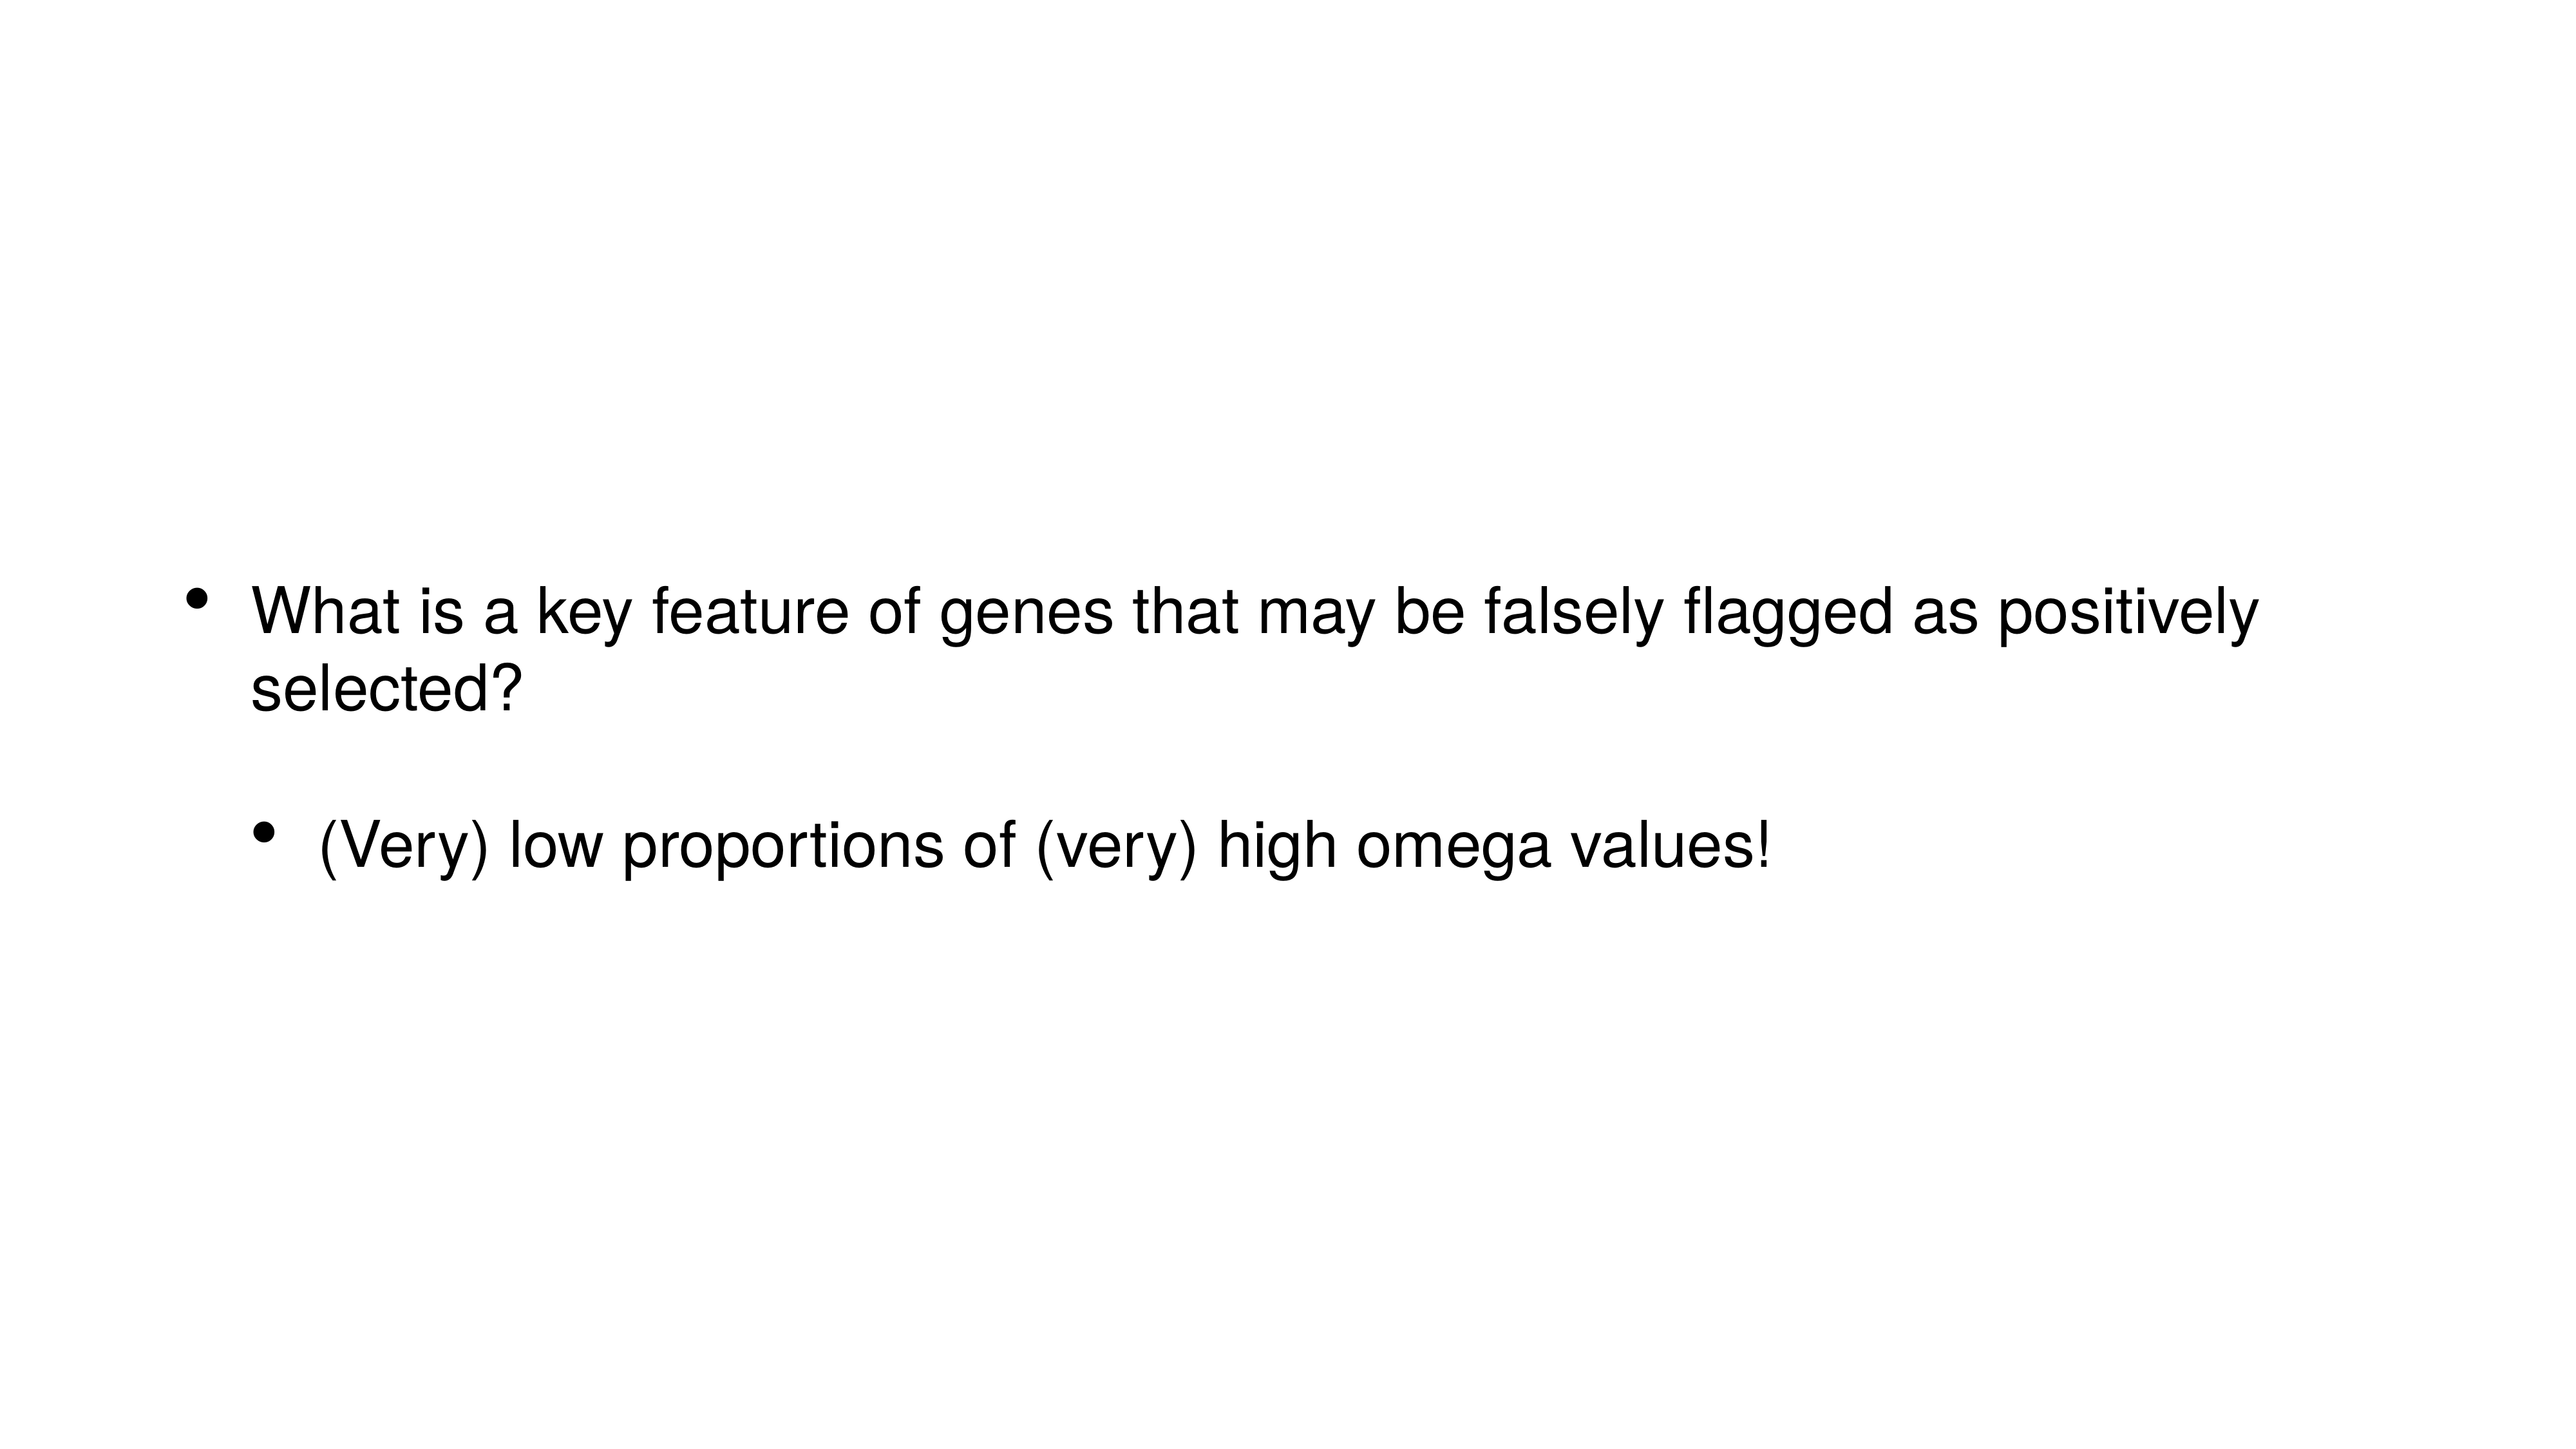

What is a key feature of genes that may be falsely flagged as positively selected?
(Very) low proportions of (very) high omega values!